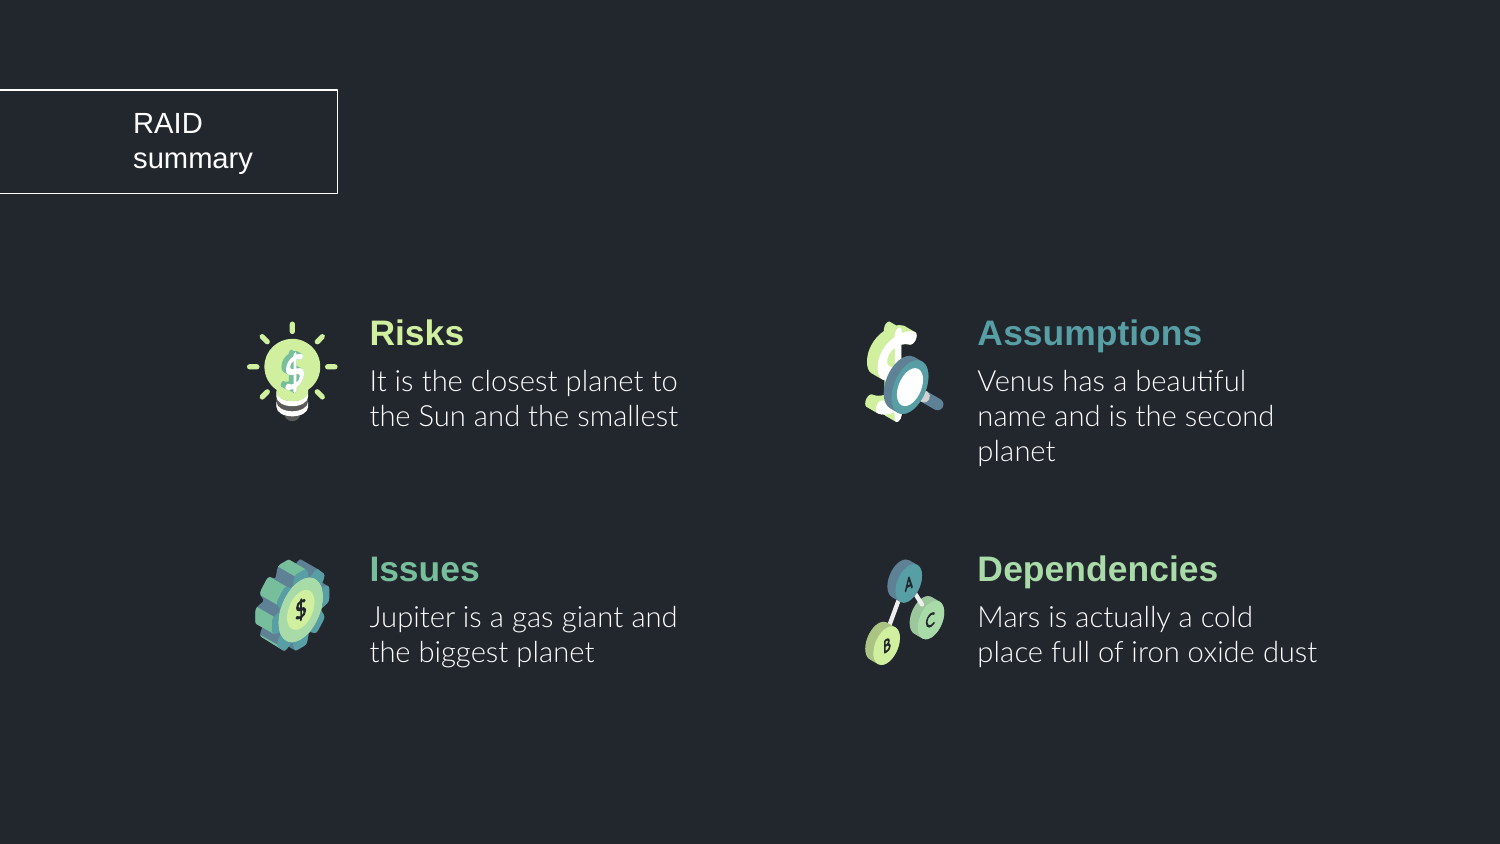

# RAID summary
Risks
Assumptions

It is the closest planet to the Sun and the smallest

Venus has a beautiful name and is the second planet

Issues
Dependencies

Jupiter is a gas giant and the biggest planet

Mars is actually a cold place full of iron oxide dust